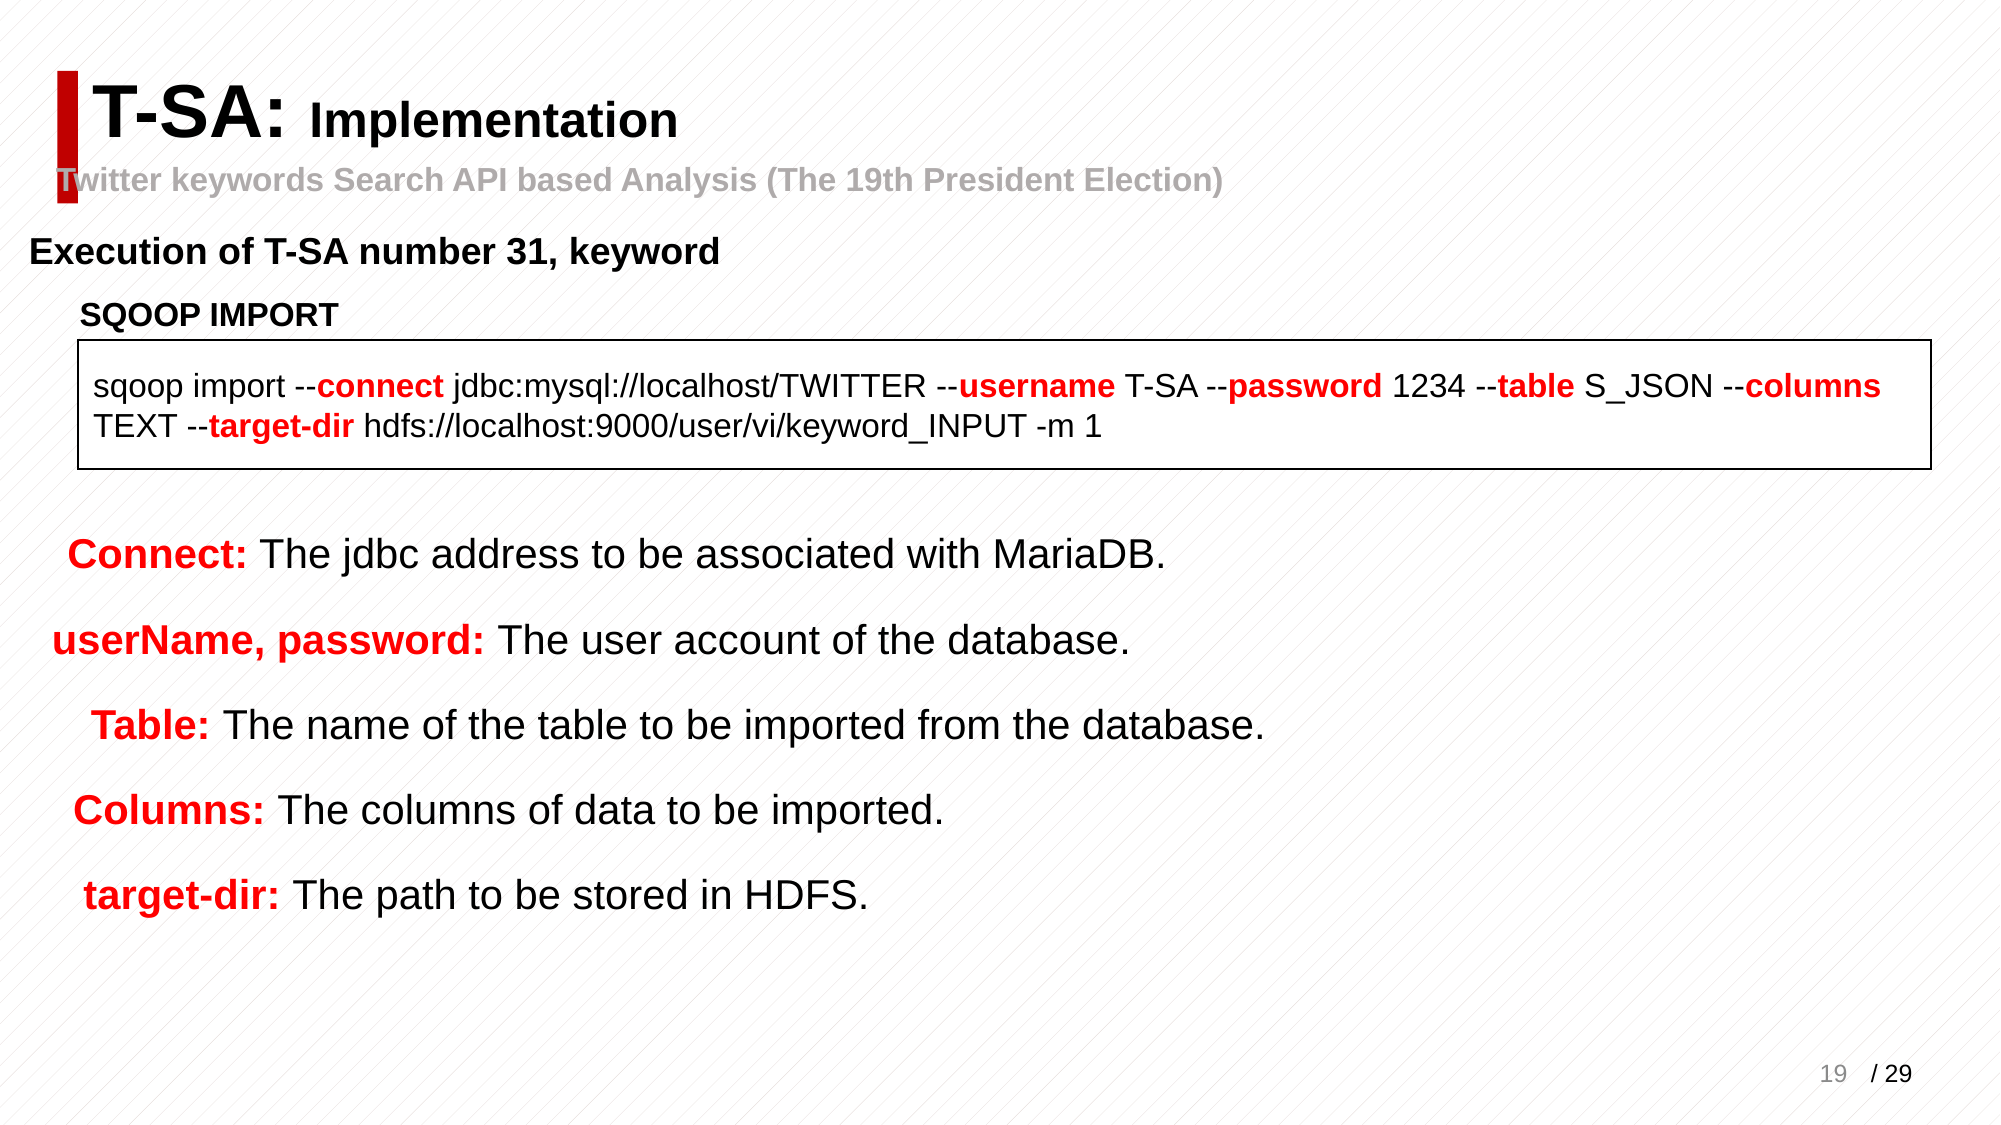

T-SA: Implementation

Twitter keywords Search API based Analysis (The 19th President Election)
Execution of T-SA number 31, keyword
SQOOP IMPORT
sqoop import --connect jdbc:mysql://localhost/TWITTER --username T-SA --password 1234 --table S_JSON --columns TEXT --target-dir hdfs://localhost:9000/user/vi/keyword_INPUT -m 1
Connect: The jdbc address to be associated with MariaDB.
userName, password: The user account of the database.
Table: The name of the table to be imported from the database.
Columns: The columns of data to be imported.
target-dir: The path to be stored in HDFS.
19
/ 29